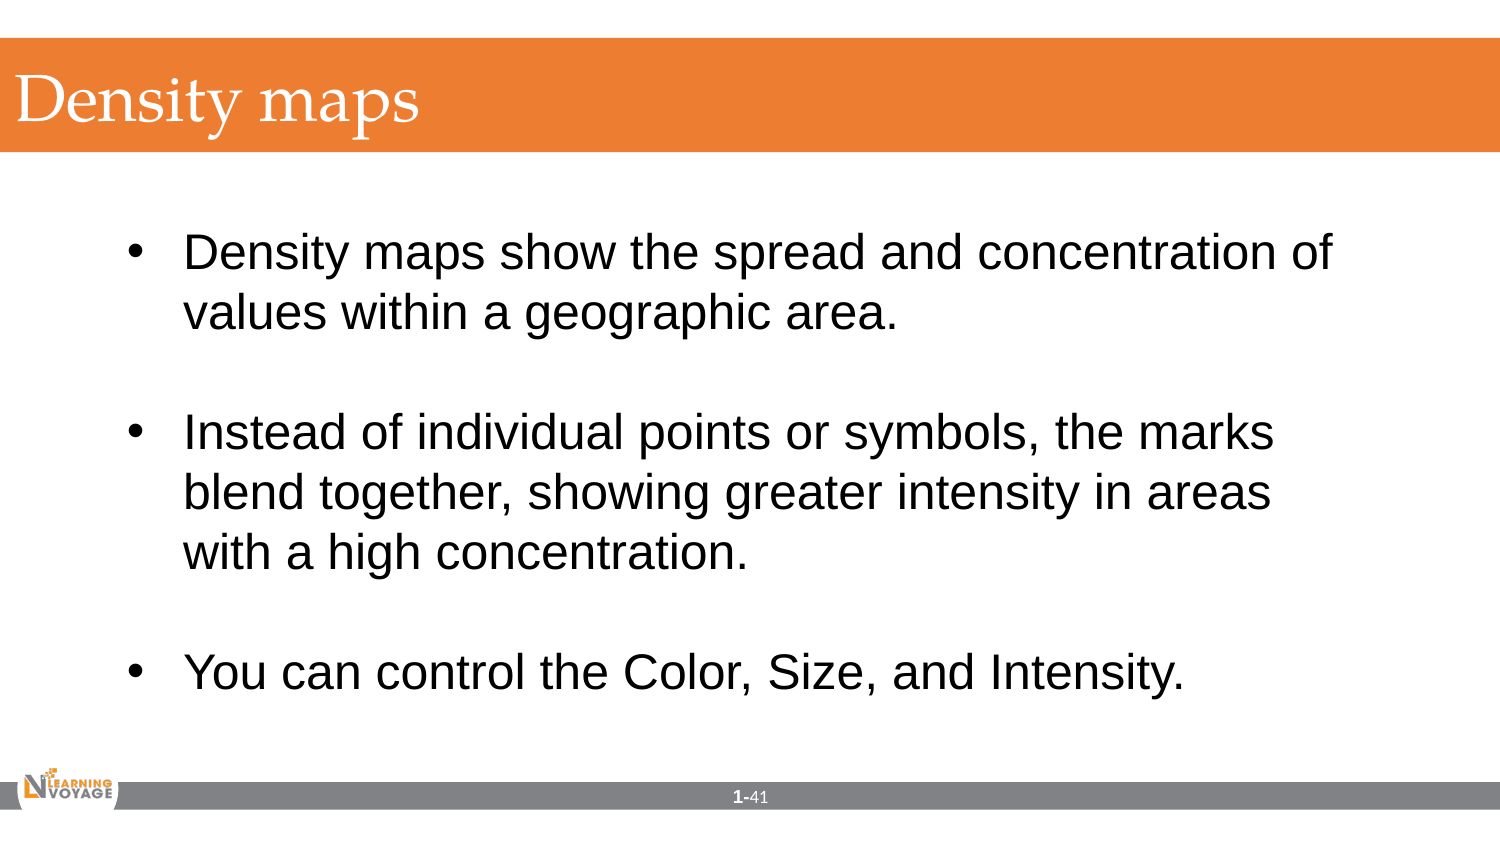

Density maps
Density maps show the spread and concentration of values within a geographic area.

Instead of individual points or symbols, the marks blend together, showing greater intensity in areas with a high concentration.

You can control the Color, Size, and Intensity.
1-41